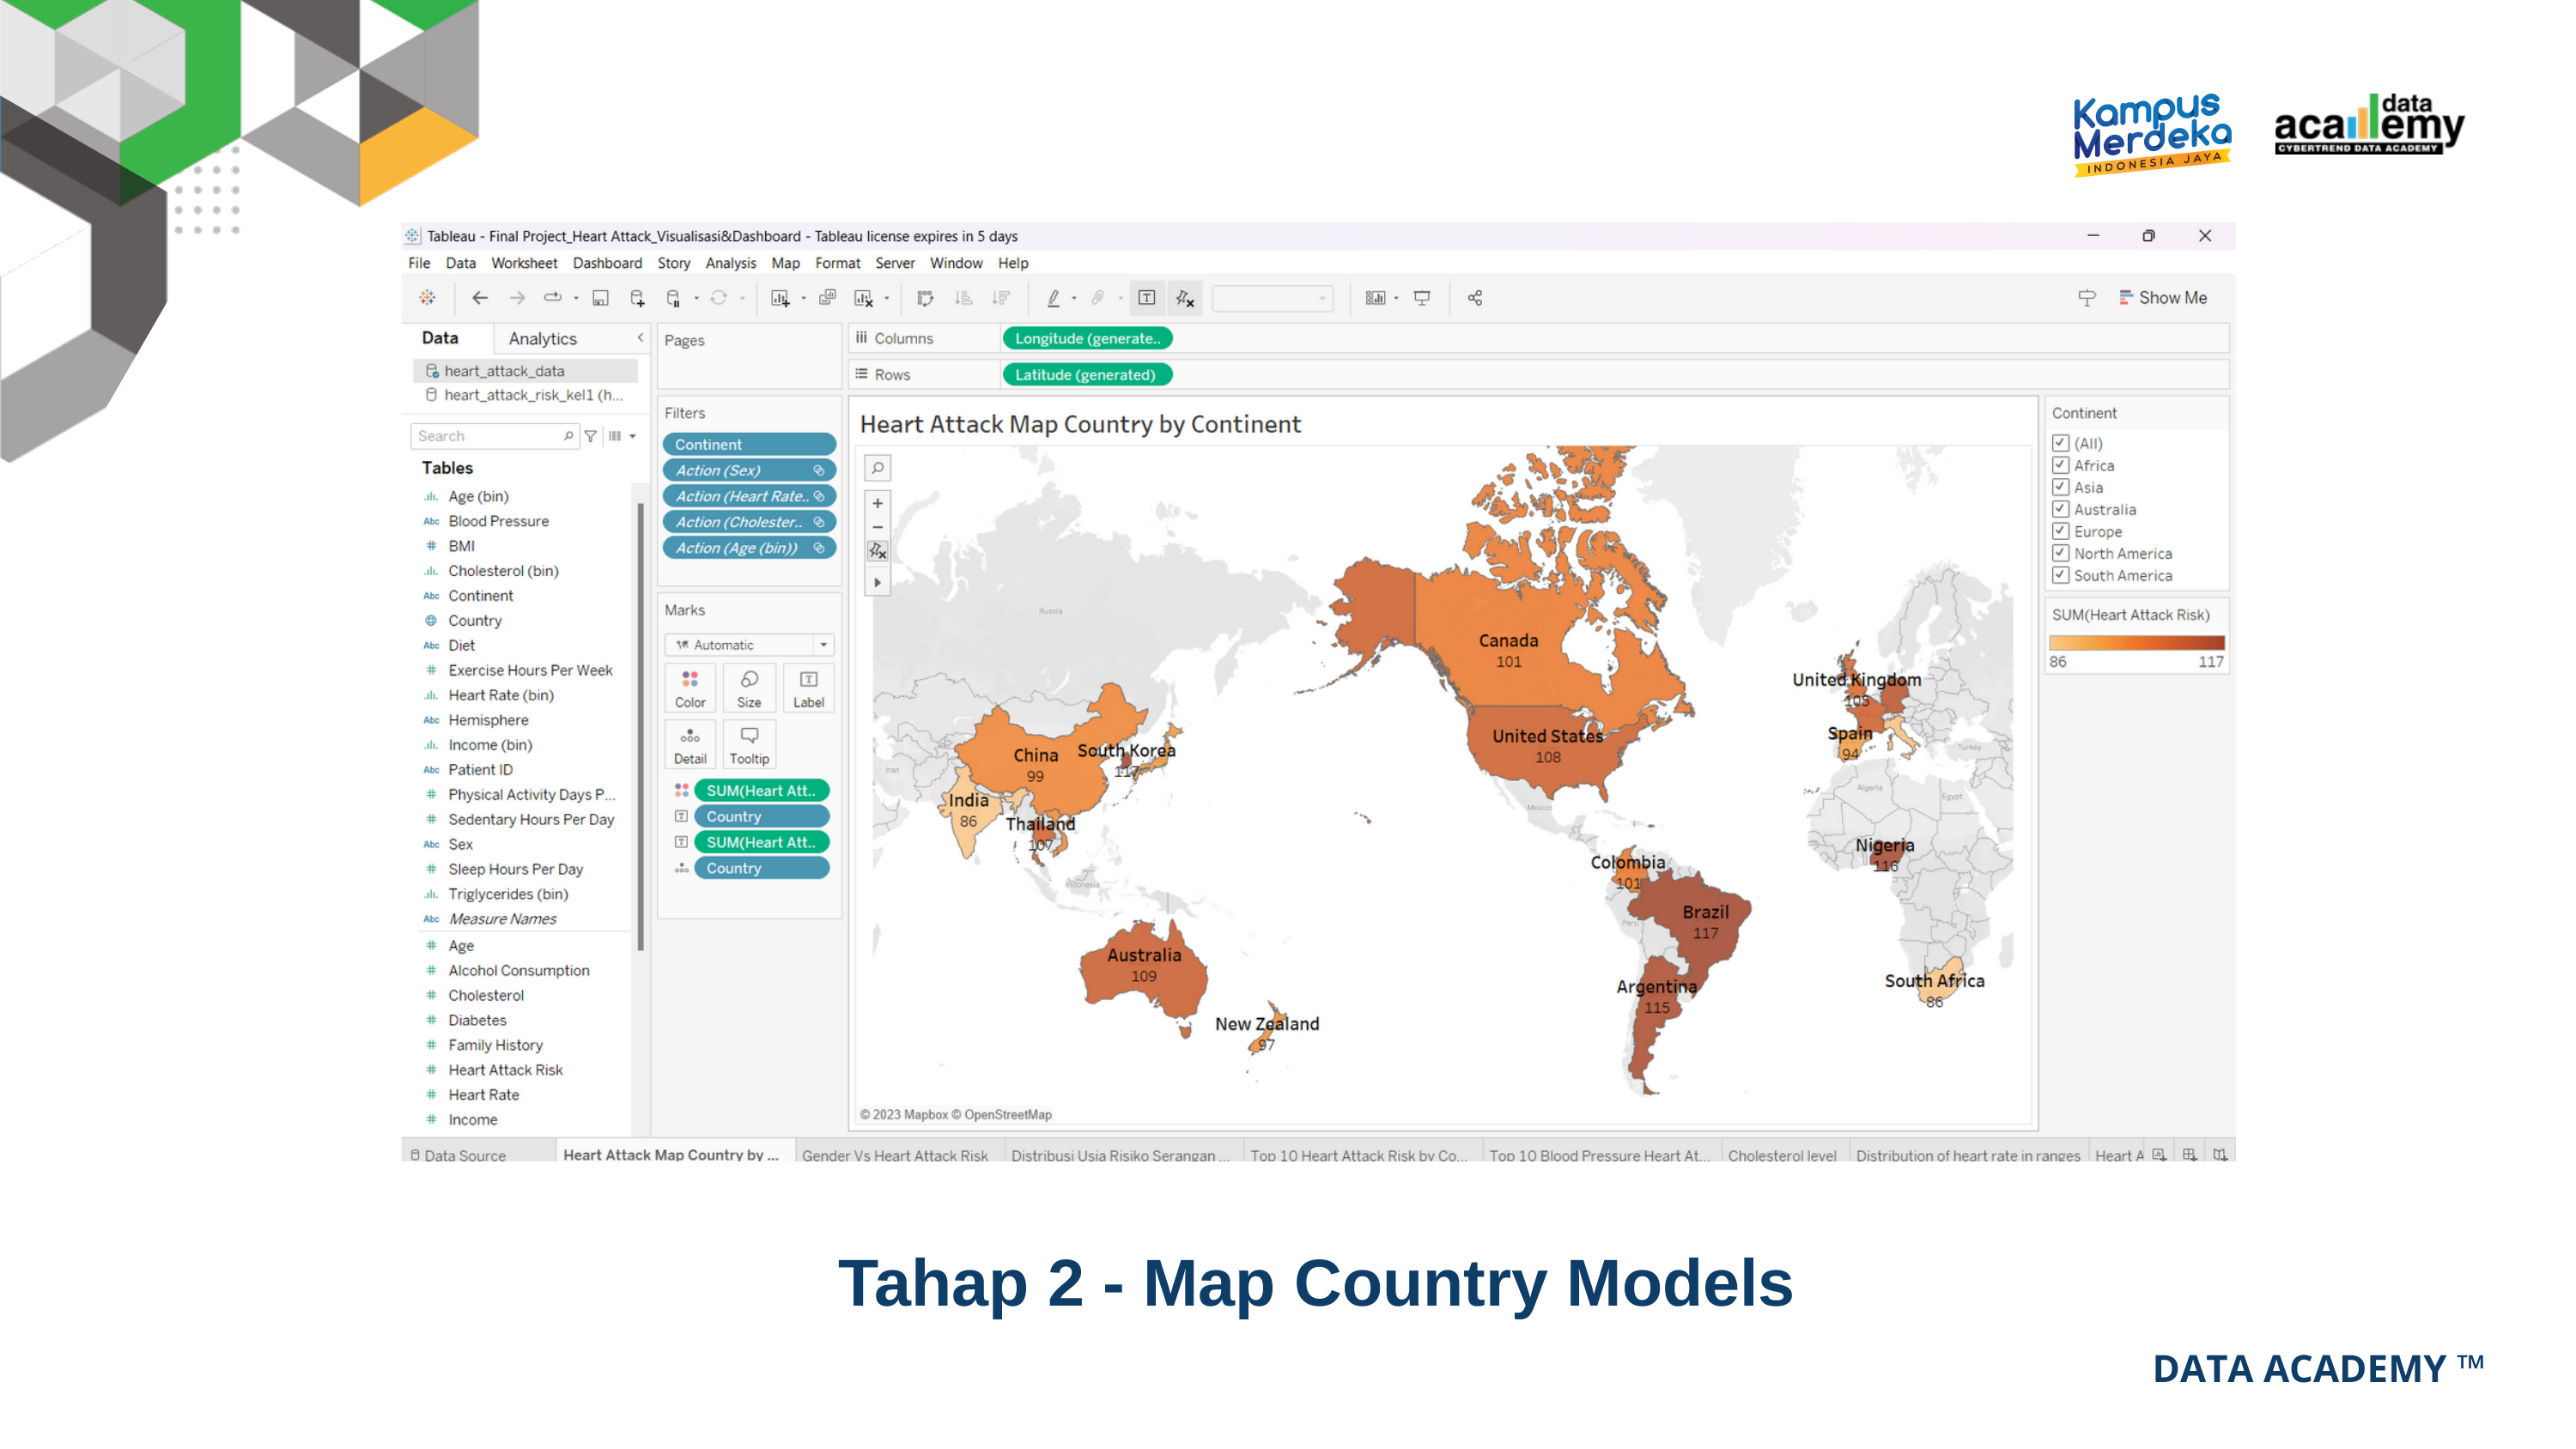

Tahap 2 - Map Country Models
DATA ACADEMY ™